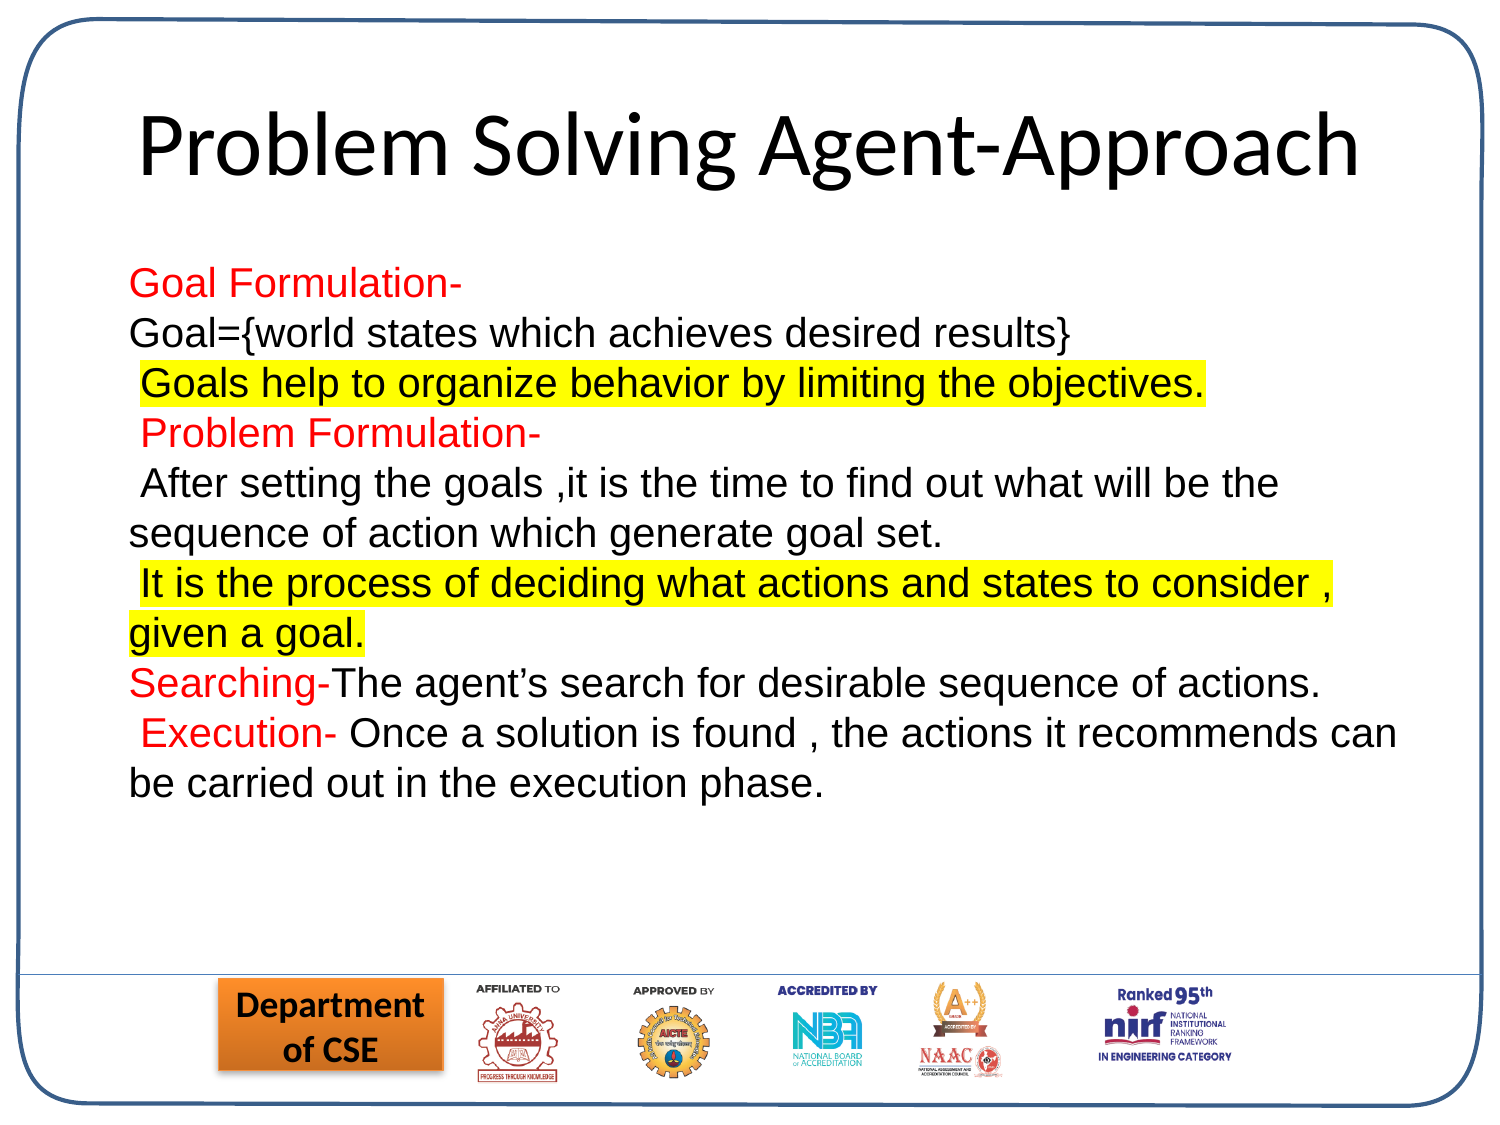

# Problem Solving Agent-Approach
Goal Formulation-
Goal={world states which achieves desired results}
 Goals help to organize behavior by limiting the objectives.
 Problem Formulation-
 After setting the goals ,it is the time to find out what will be the sequence of action which generate goal set.
 It is the process of deciding what actions and states to consider , given a goal.
Searching-The agent’s search for desirable sequence of actions.
 Execution- Once a solution is found , the actions it recommends can be carried out in the execution phase.